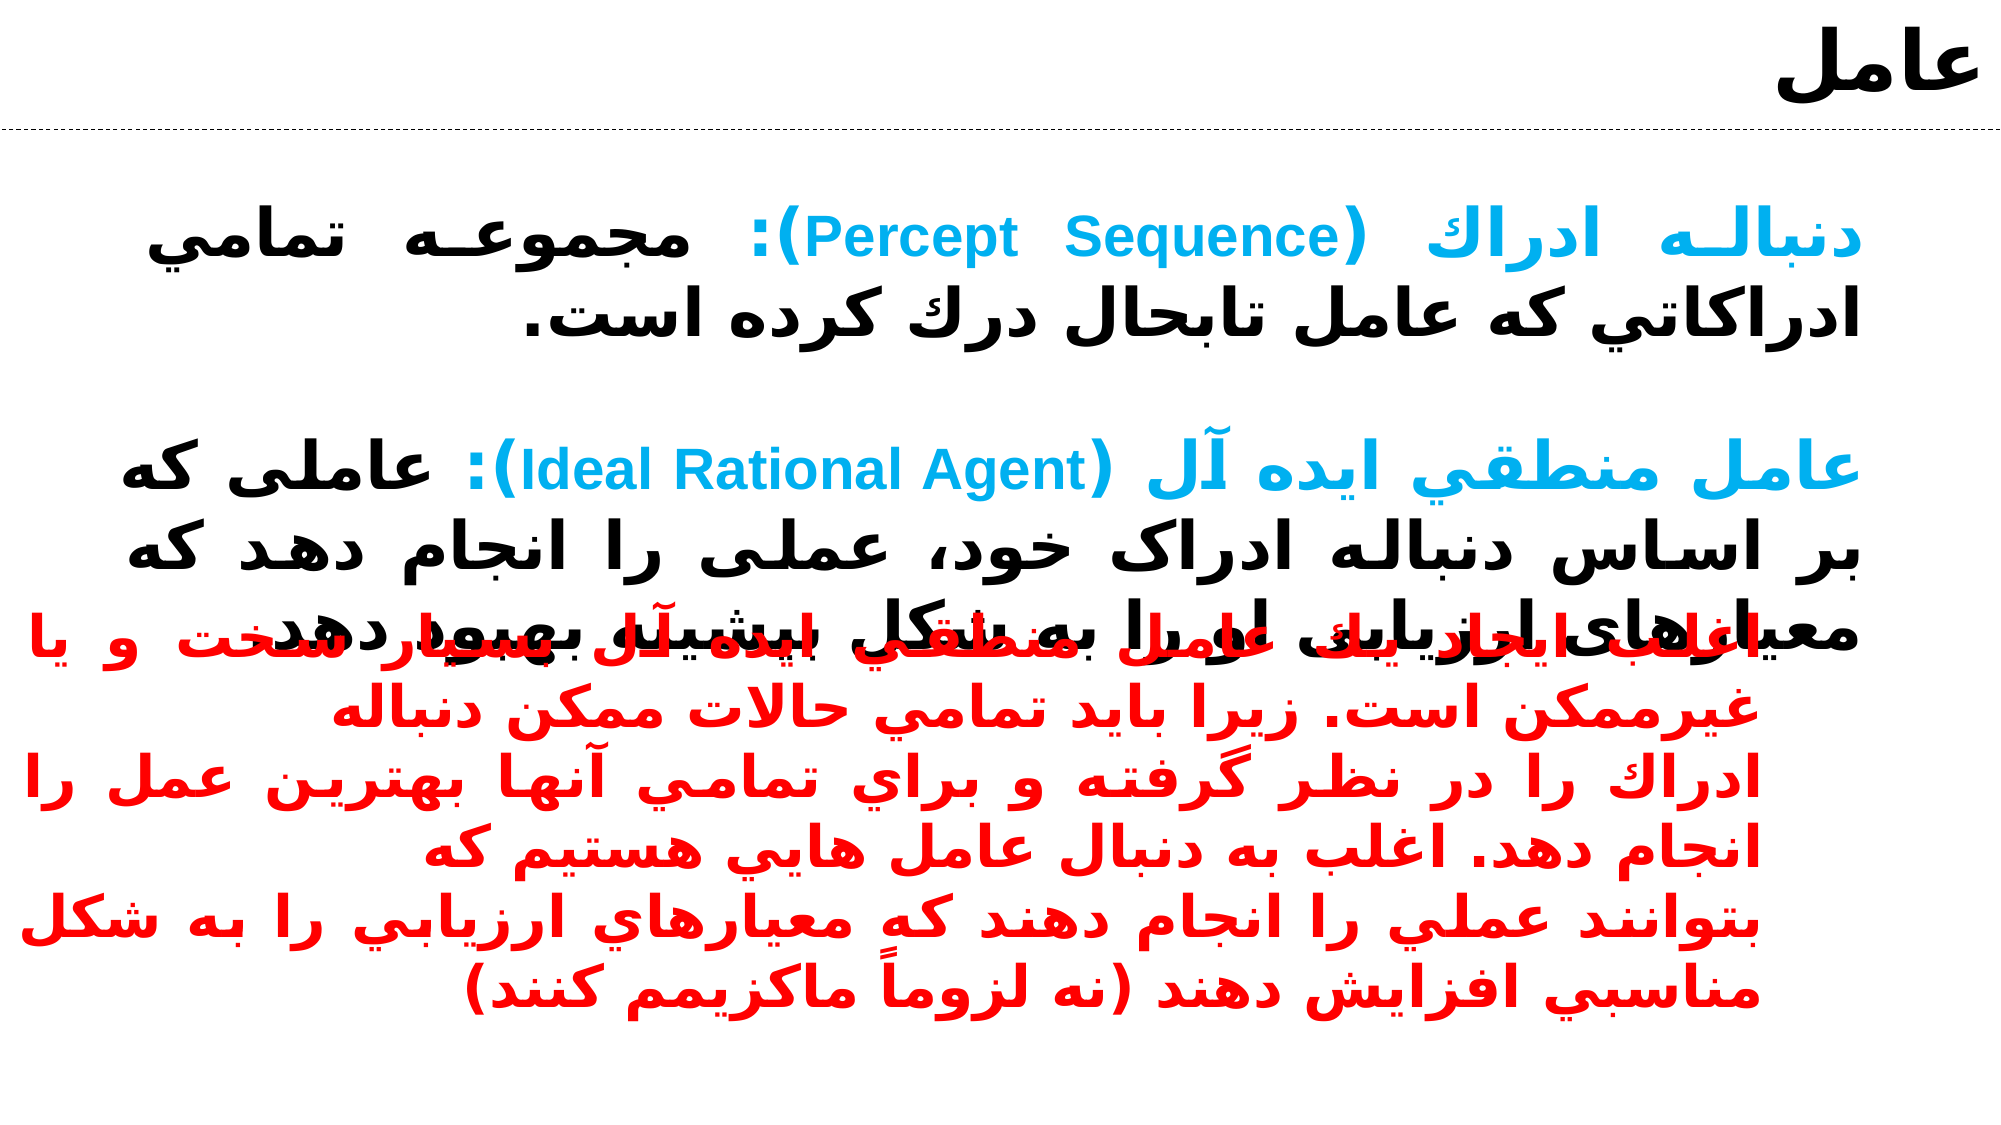

عامل
دنباله ادراك (Percept Sequence): مجموعه تمامي ادراكاتي كه عامل تابحال درك كرده است.
عامل منطقي ايده آل (Ideal Rational Agent): عاملی که بر اساس دنباله ادراک خود، عملی را انجام دهد که معیارهای ارزیابی او را به شکل بیشینه بهبود دهد.
اغلب ايجاد يك عامل منطقي ايده آل بسيار سخت و يا غيرممكن است. زيرا بايد تمامي حالات ممكن دنباله
ادراك را در نظر گرفته و براي تمامي آنها بهترين عمل را انجام دهد. اغلب به دنبال عامل هايي هستيم كه
بتوانند عملي را انجام دهند كه معيارهاي ارزيابي را به شكل مناسبي افزايش دهند (نه لزوماً ماكزيمم كنند)